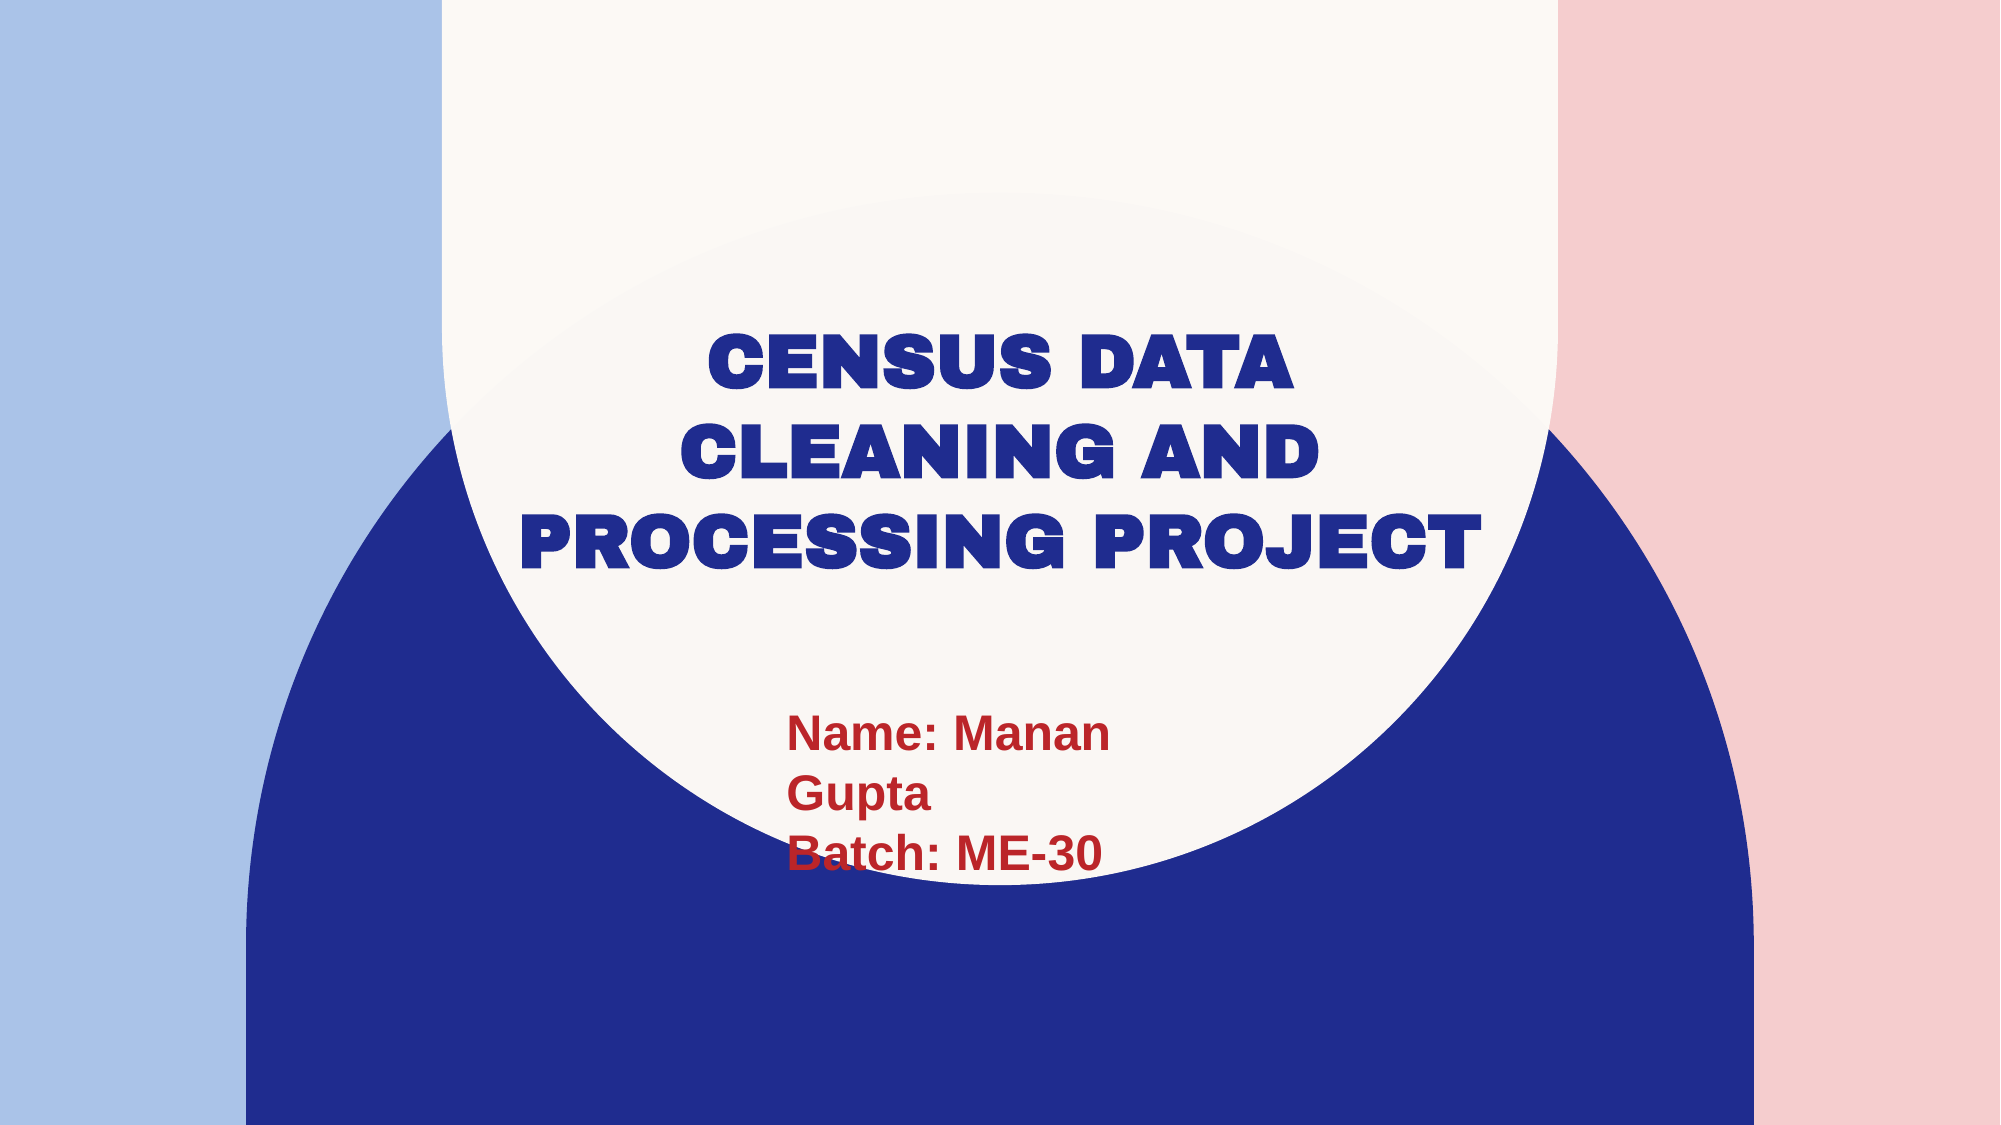

# Census Data Cleaning and Processing Project
Name: Manan Gupta
Batch: ME-30